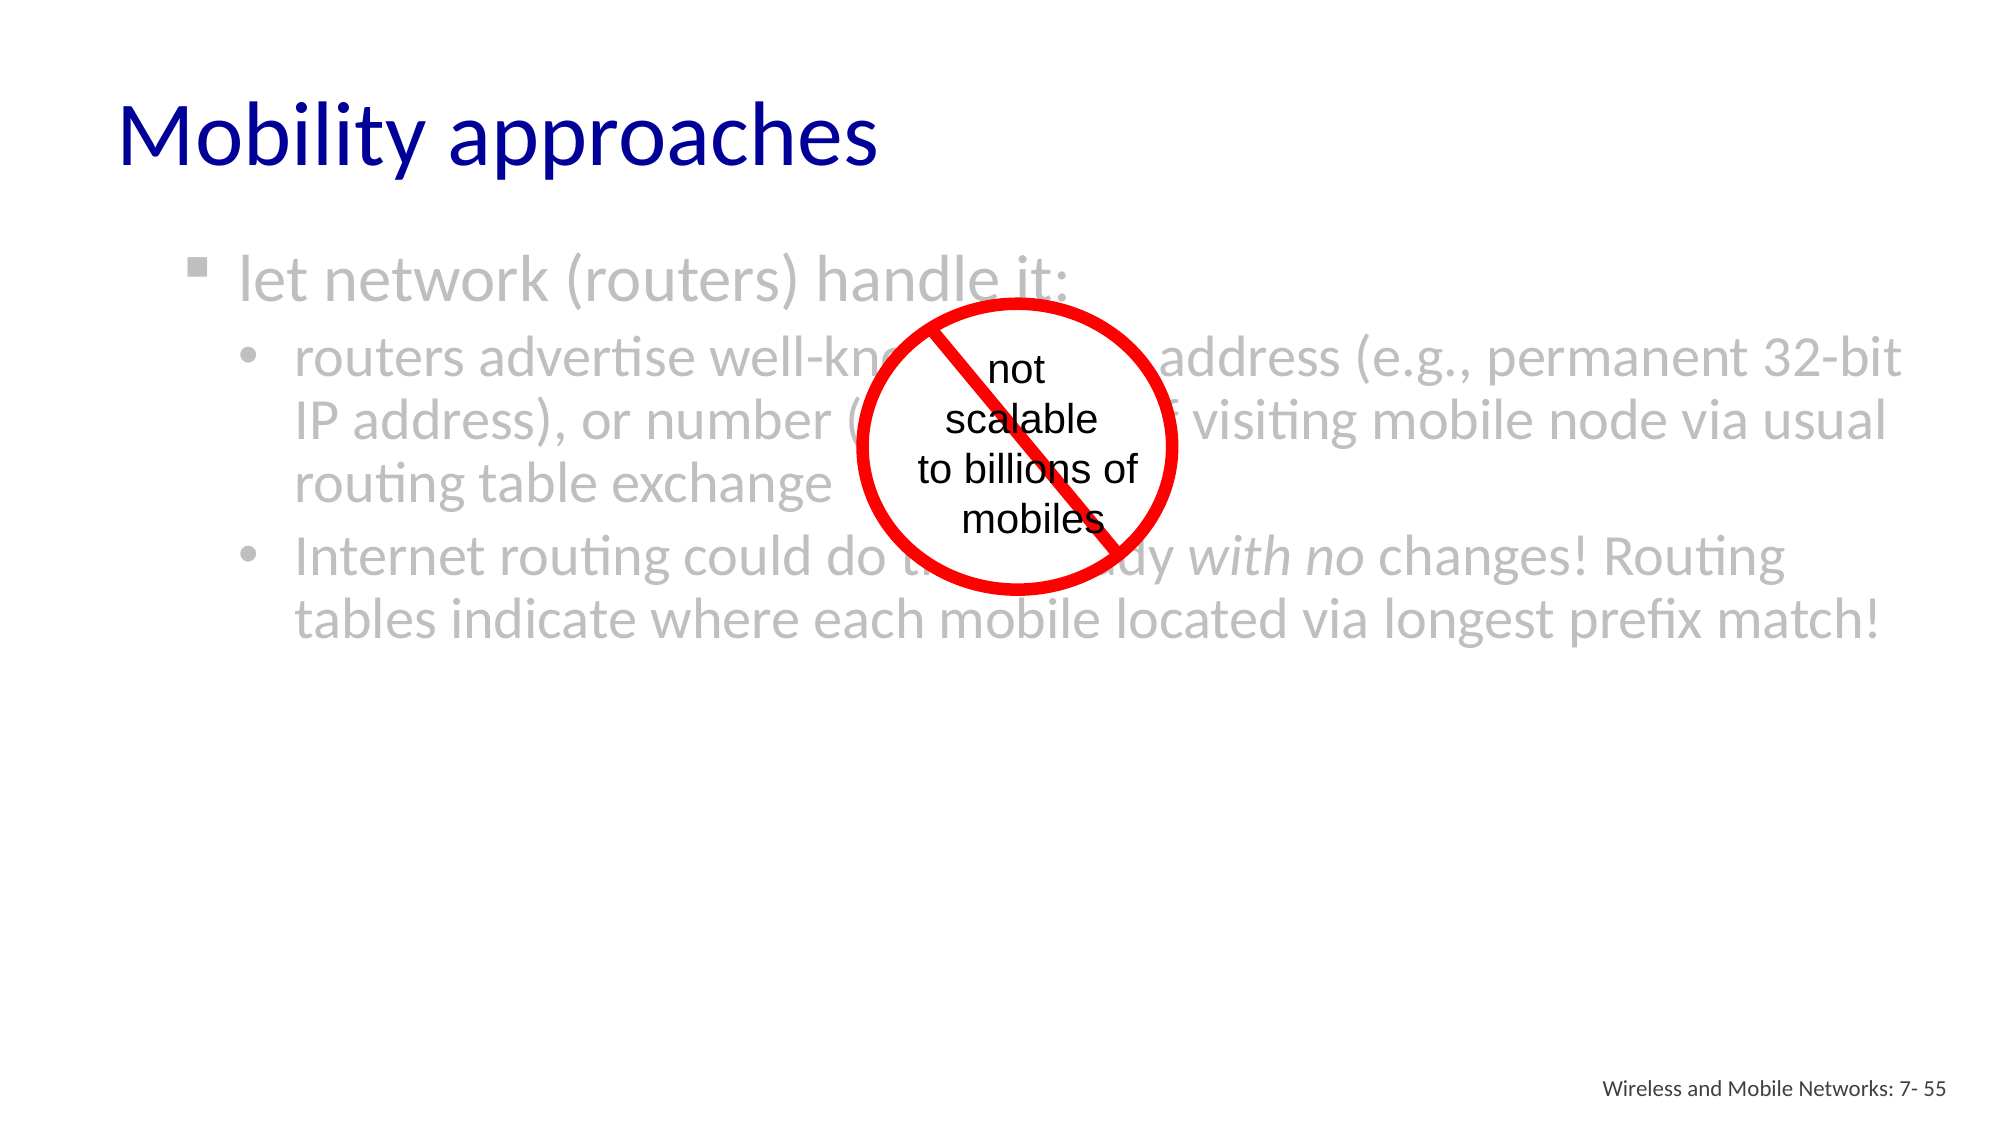

# Mobility approaches
let network (routers) handle it:
routers advertise well-known name, address (e.g., permanent 32-bit IP address), or number (e.g., cell #) of visiting mobile node via usual routing table exchange
Internet routing could do this already with no changes! Routing tables indicate where each mobile located via longest prefix match!

not
scalable
 to billions of
  mobiles

Wireless and Mobile Networks: 7- 55